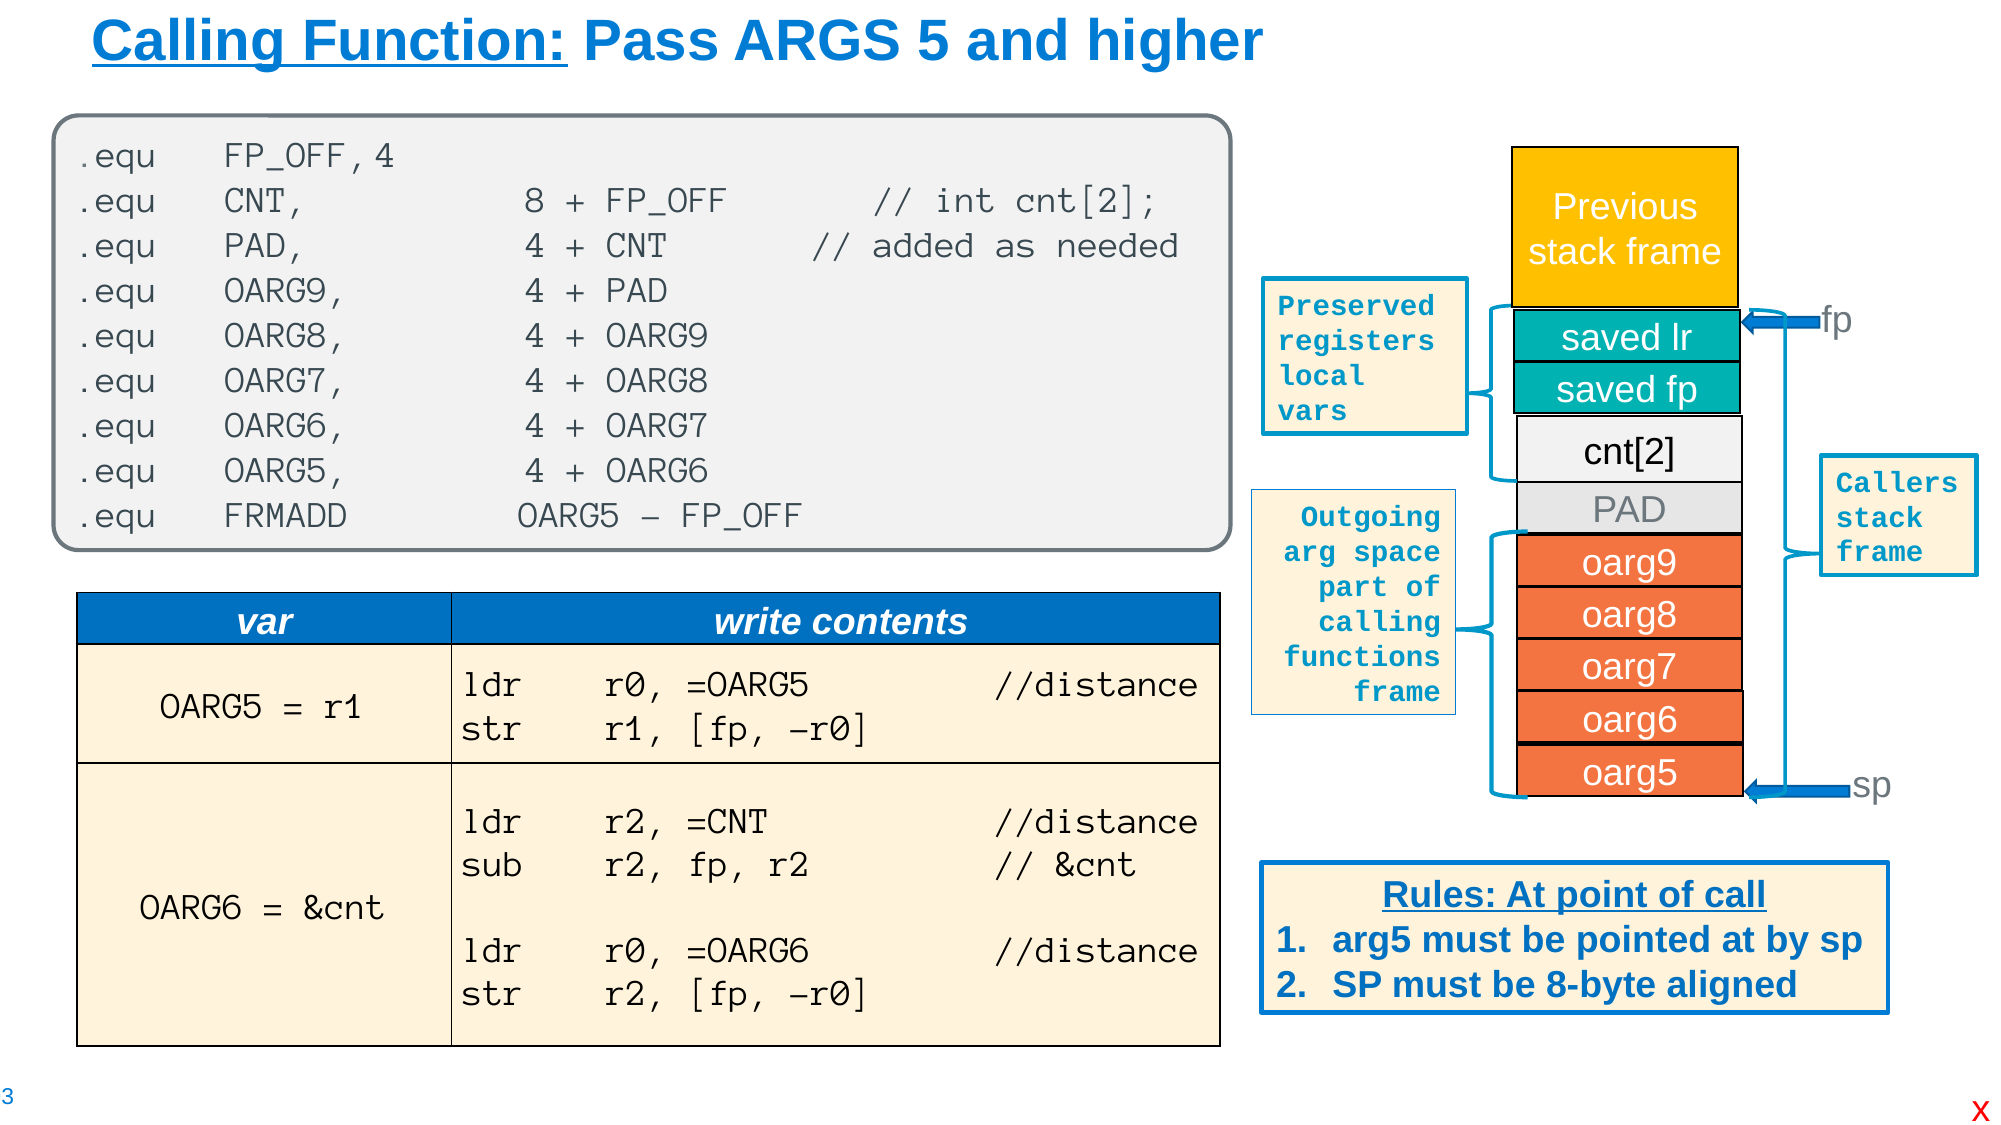

# Calling Function: Pass ARGS 5 and higher
.equ	FP_OFF,	4
.equ	CNT,		8 + FP_OFF       // int cnt[2];
.equ	PAD,		4 + CNT       // added as needed
.equ	OARG9,		4 + PAD
.equ	OARG8,		4 + OARG9
.equ	OARG7,		4 + OARG8
.equ	OARG6,		4 + OARG7
.equ	OARG5,		4 + OARG6
.equ	FRMADD 	       OARG5 – FP_OFF
Previous stack frame
Preserved registers
local vars

fp
saved lr

Callers stack frame

saved fp
cnt[2]
PAD
Outgoing arg space part of calling functions frame

oarg9
oarg8
| var | write contents |
| --- | --- |
| OARG5 = r1 | ldr r0, =OARG5 //distance str r1, [fp, -r0] |
| OARG6 = &cnt | ldr r2, =CNT //distance sub r2, fp, r2 // &cnt ldr r0, =OARG6 //distance str r2, [fp, -r0] |
oarg7
oarg6
oarg5
sp

Rules: At point of call
arg5 must be pointed at by sp
SP must be 8-byte aligned
x